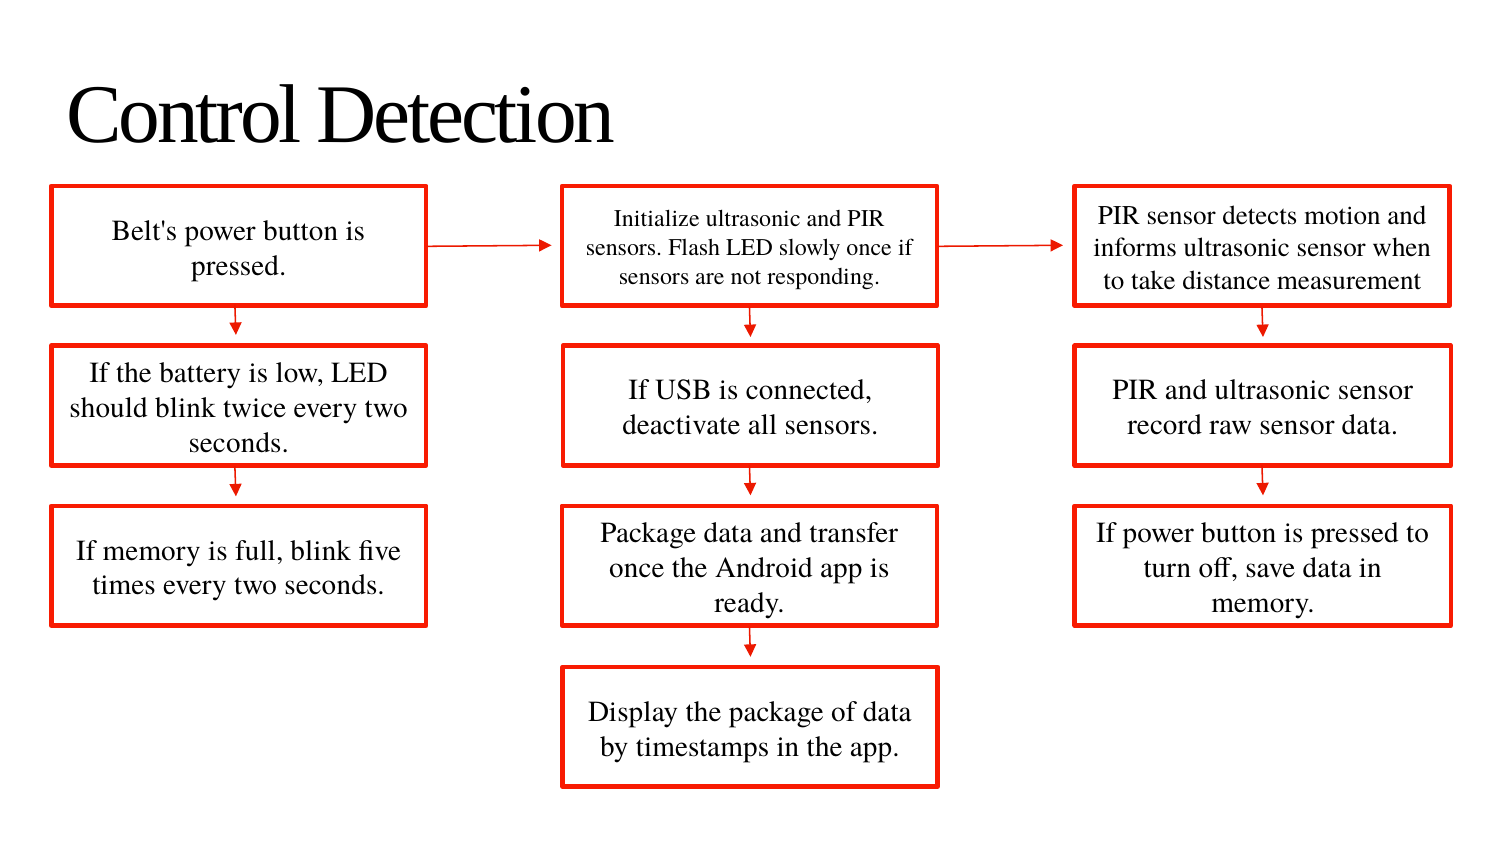

# Control Detection
Belt's power button is pressed.
Initialize ultrasonic and PIR sensors. Flash LED slowly once if sensors are not responding.
PIR sensor detects motion and informs ultrasonic sensor when to take distance measurement
If the battery is low, LED should blink twice every two seconds.
If USB is connected, deactivate all sensors.
PIR and ultrasonic sensor record raw sensor data.
If memory is full, blink five times every two seconds.
Package data and transfer once the Android app is ready.
If power button is pressed to turn off, save data in memory.
Display the package of data by timestamps in the app.